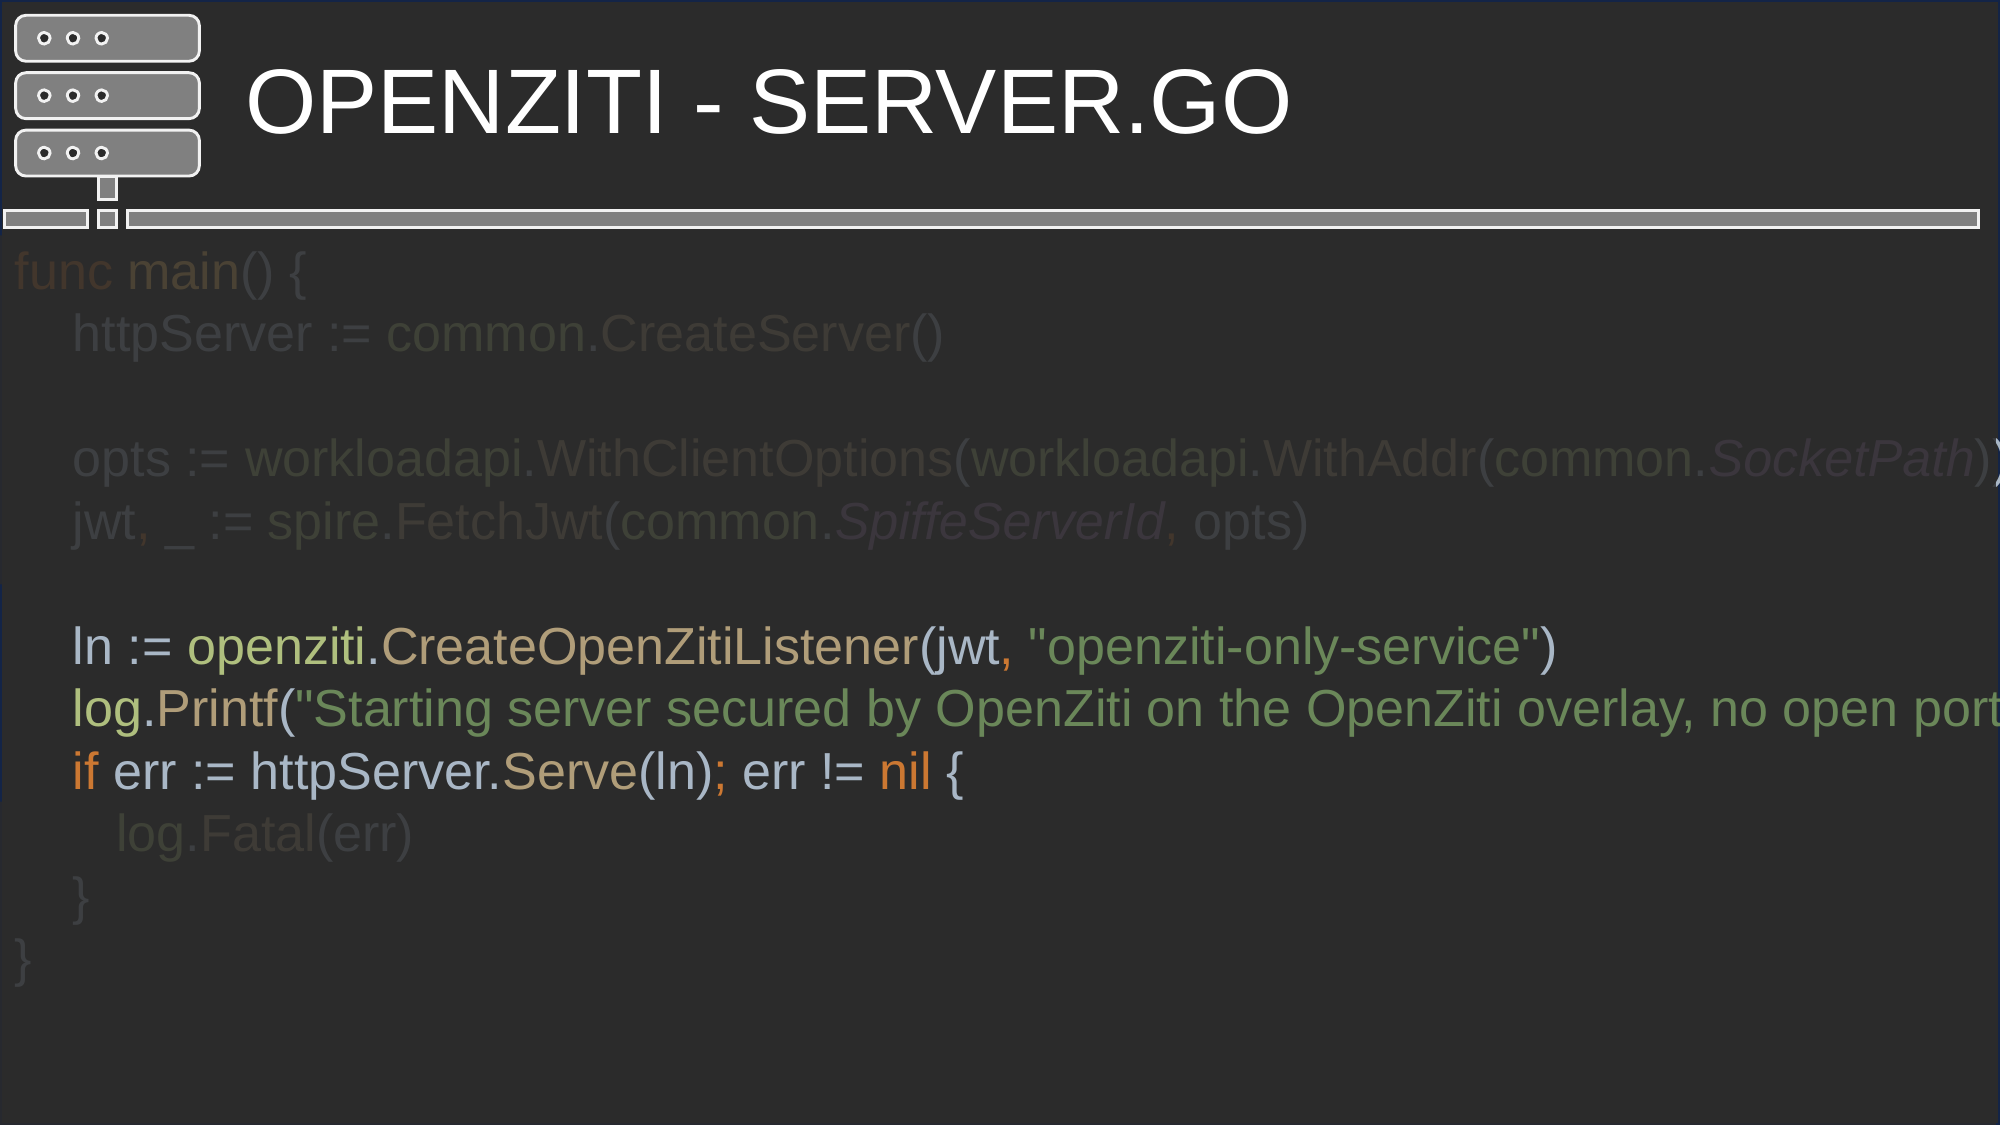

OpenZiti - Server.go

func main() {
    httpServer := common.CreateServer()
    opts := workloadapi.WithClientOptions(workloadapi.WithAddr(common.SocketPath))
    jwt, _ := spire.FetchJwt(common.SpiffeServerId, opts)
    ln := openziti.CreateOpenZitiListener(jwt, "openziti-only-service")
    log.Printf("Starting server secured by OpenZiti on the OpenZiti overlay, no open port\n")
    if err := httpServer.Serve(ln); err != nil {
       log.Fatal(err)
    }
}